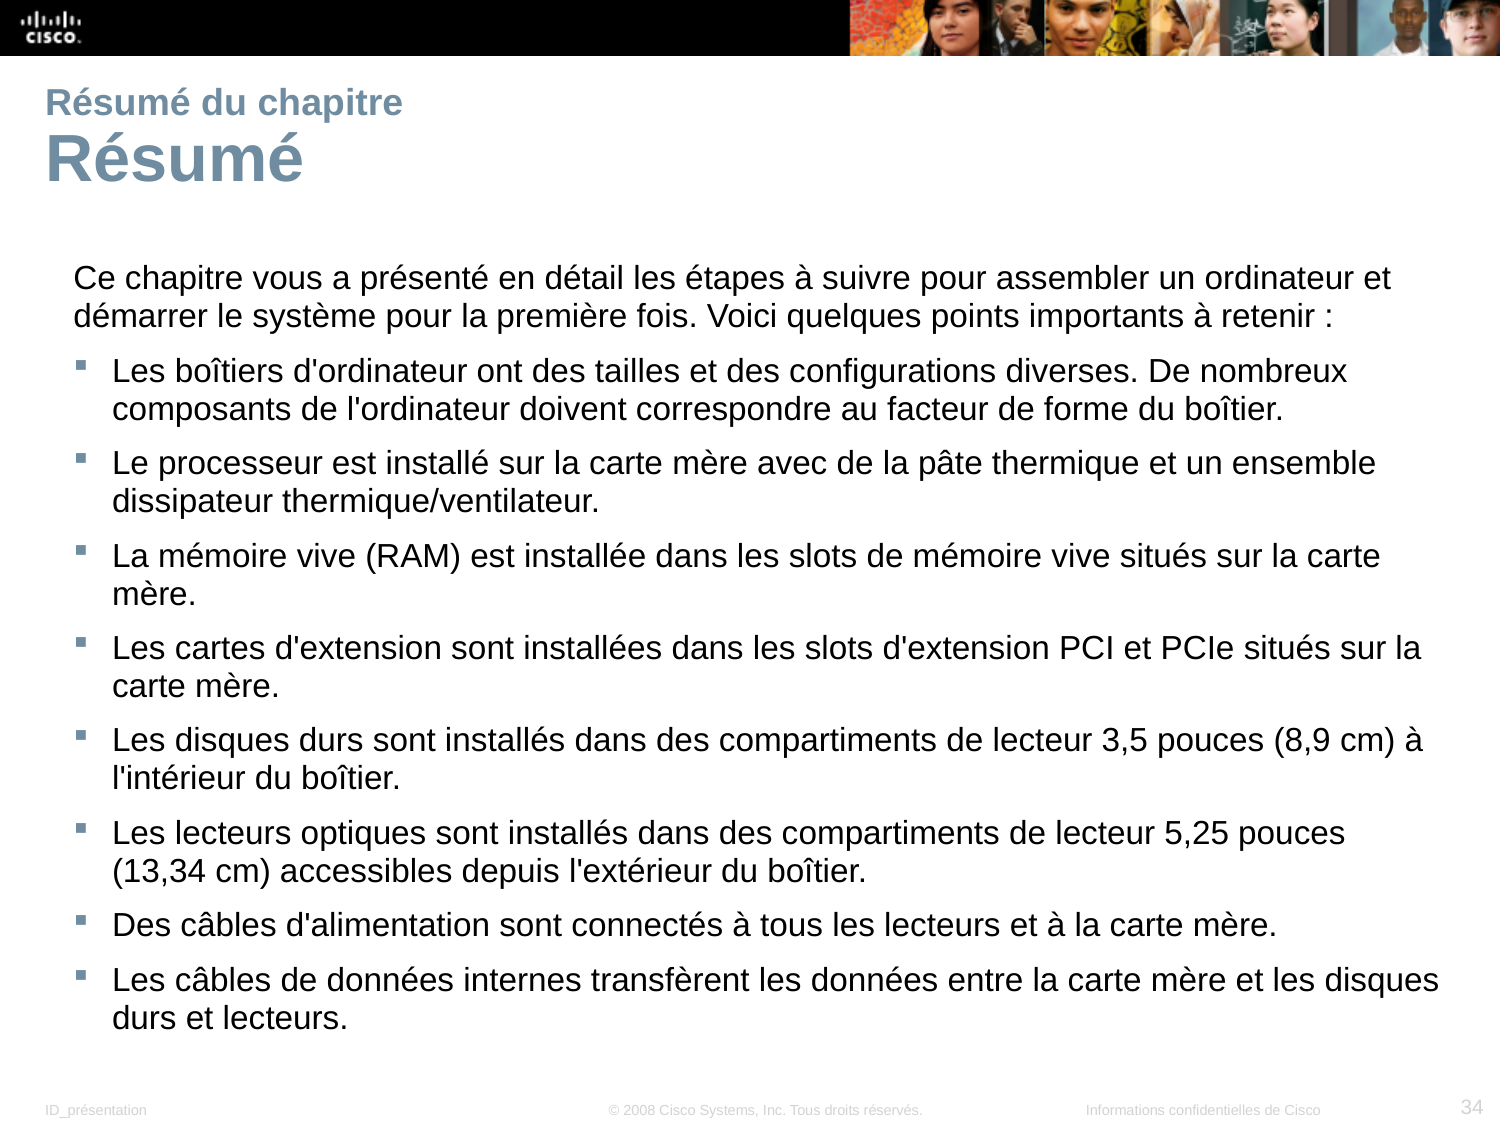

# Résumé du chapitre Résumé
Ce chapitre vous a présenté en détail les étapes à suivre pour assembler un ordinateur et démarrer le système pour la première fois. Voici quelques points importants à retenir :
Les boîtiers d'ordinateur ont des tailles et des configurations diverses. De nombreux composants de l'ordinateur doivent correspondre au facteur de forme du boîtier.
Le processeur est installé sur la carte mère avec de la pâte thermique et un ensemble dissipateur thermique/ventilateur.
La mémoire vive (RAM) est installée dans les slots de mémoire vive situés sur la carte mère.
Les cartes d'extension sont installées dans les slots d'extension PCI et PCIe situés sur la carte mère.
Les disques durs sont installés dans des compartiments de lecteur 3,5 pouces (8,9 cm) à l'intérieur du boîtier.
Les lecteurs optiques sont installés dans des compartiments de lecteur 5,25 pouces (13,34 cm) accessibles depuis l'extérieur du boîtier.
Des câbles d'alimentation sont connectés à tous les lecteurs et à la carte mère.
Les câbles de données internes transfèrent les données entre la carte mère et les disques durs et lecteurs.